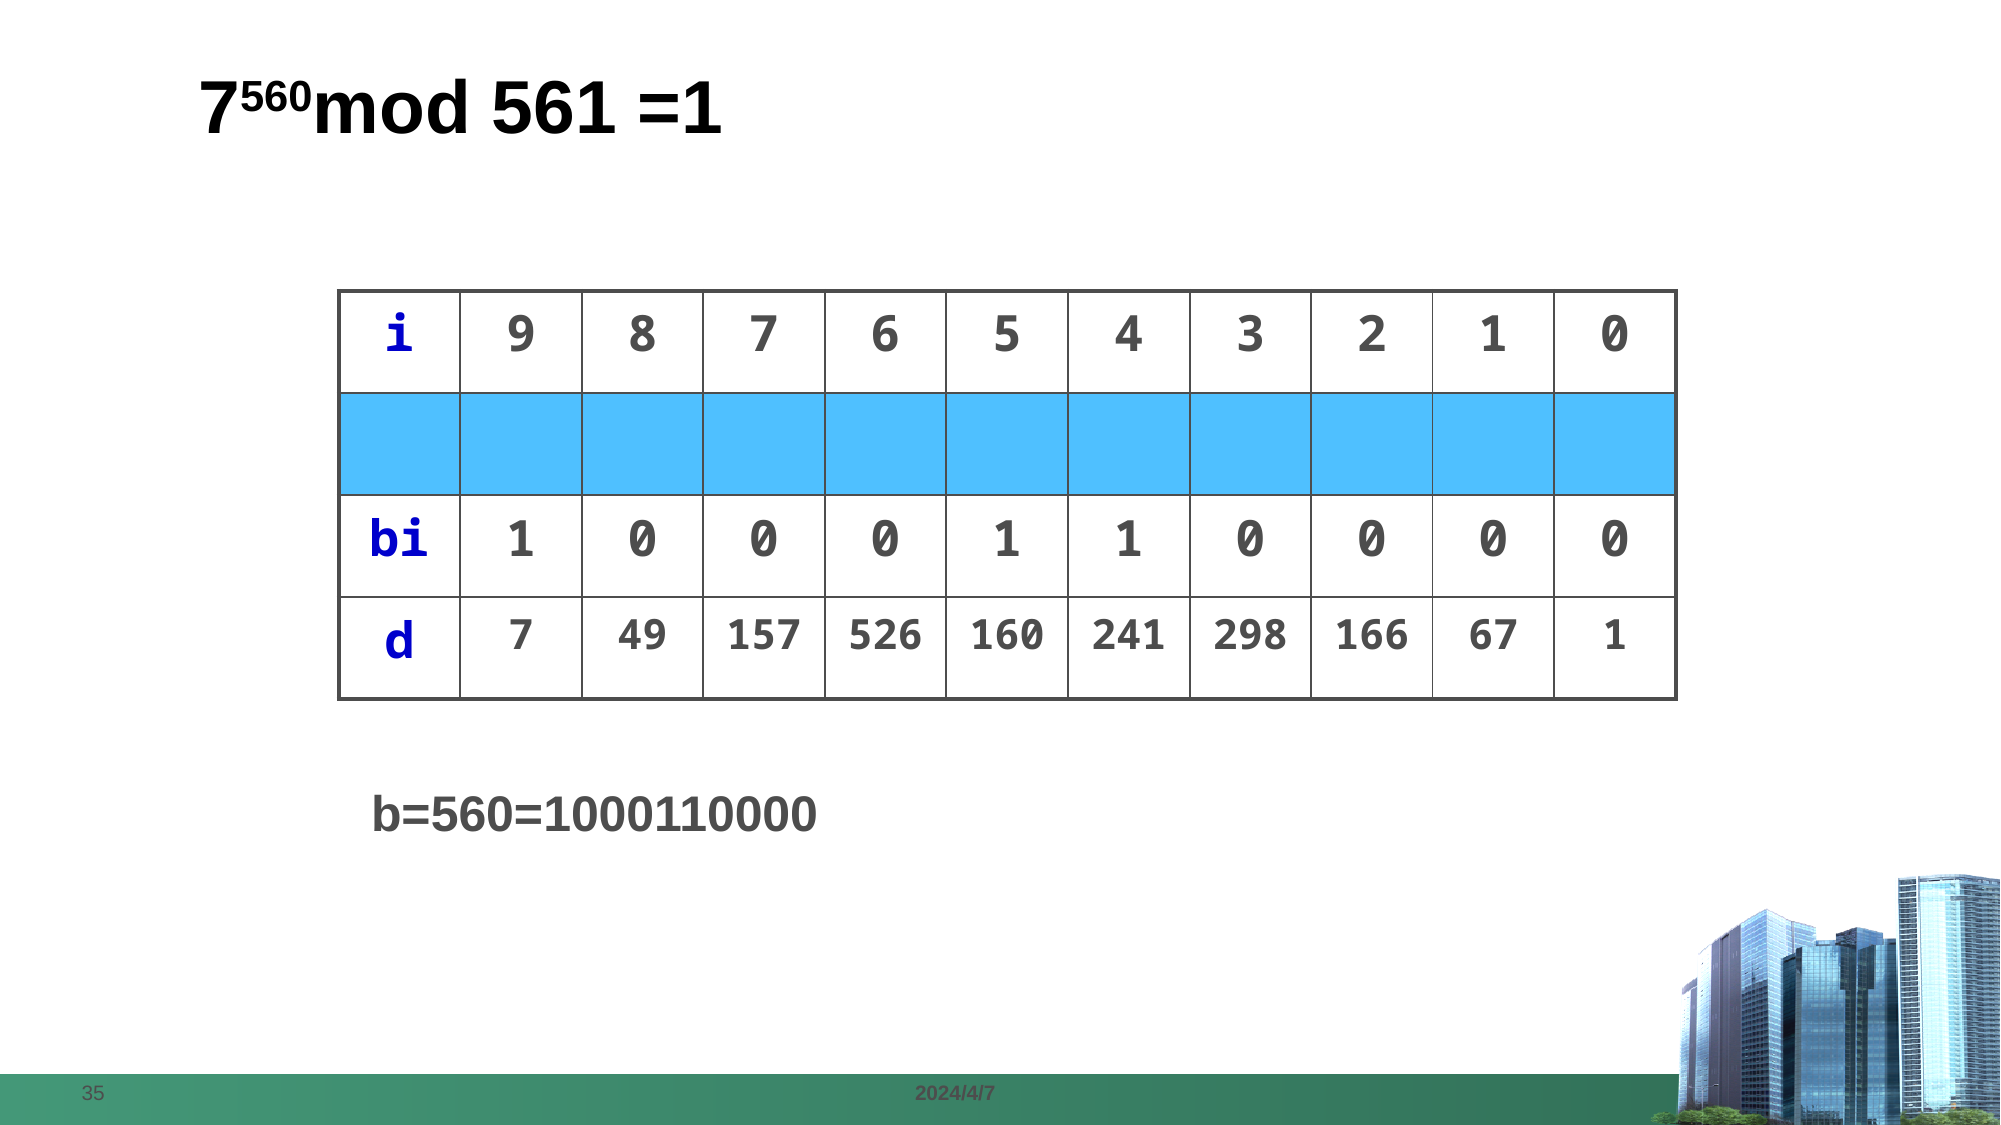

# 7560mod 561 =1
| i | 9 | 8 | 7 | 6 | 5 | 4 | 3 | 2 | 1 | 0 |
| --- | --- | --- | --- | --- | --- | --- | --- | --- | --- | --- |
|  |  |  |  |  |  |  |  |  |  |  |
| bi | 1 | 0 | 0 | 0 | 1 | 1 | 0 | 0 | 0 | 0 |
| d | 7 | 49 | 157 | 526 | 160 | 241 | 298 | 166 | 67 | 1 |
b=560=1000110000
35
2024/4/7